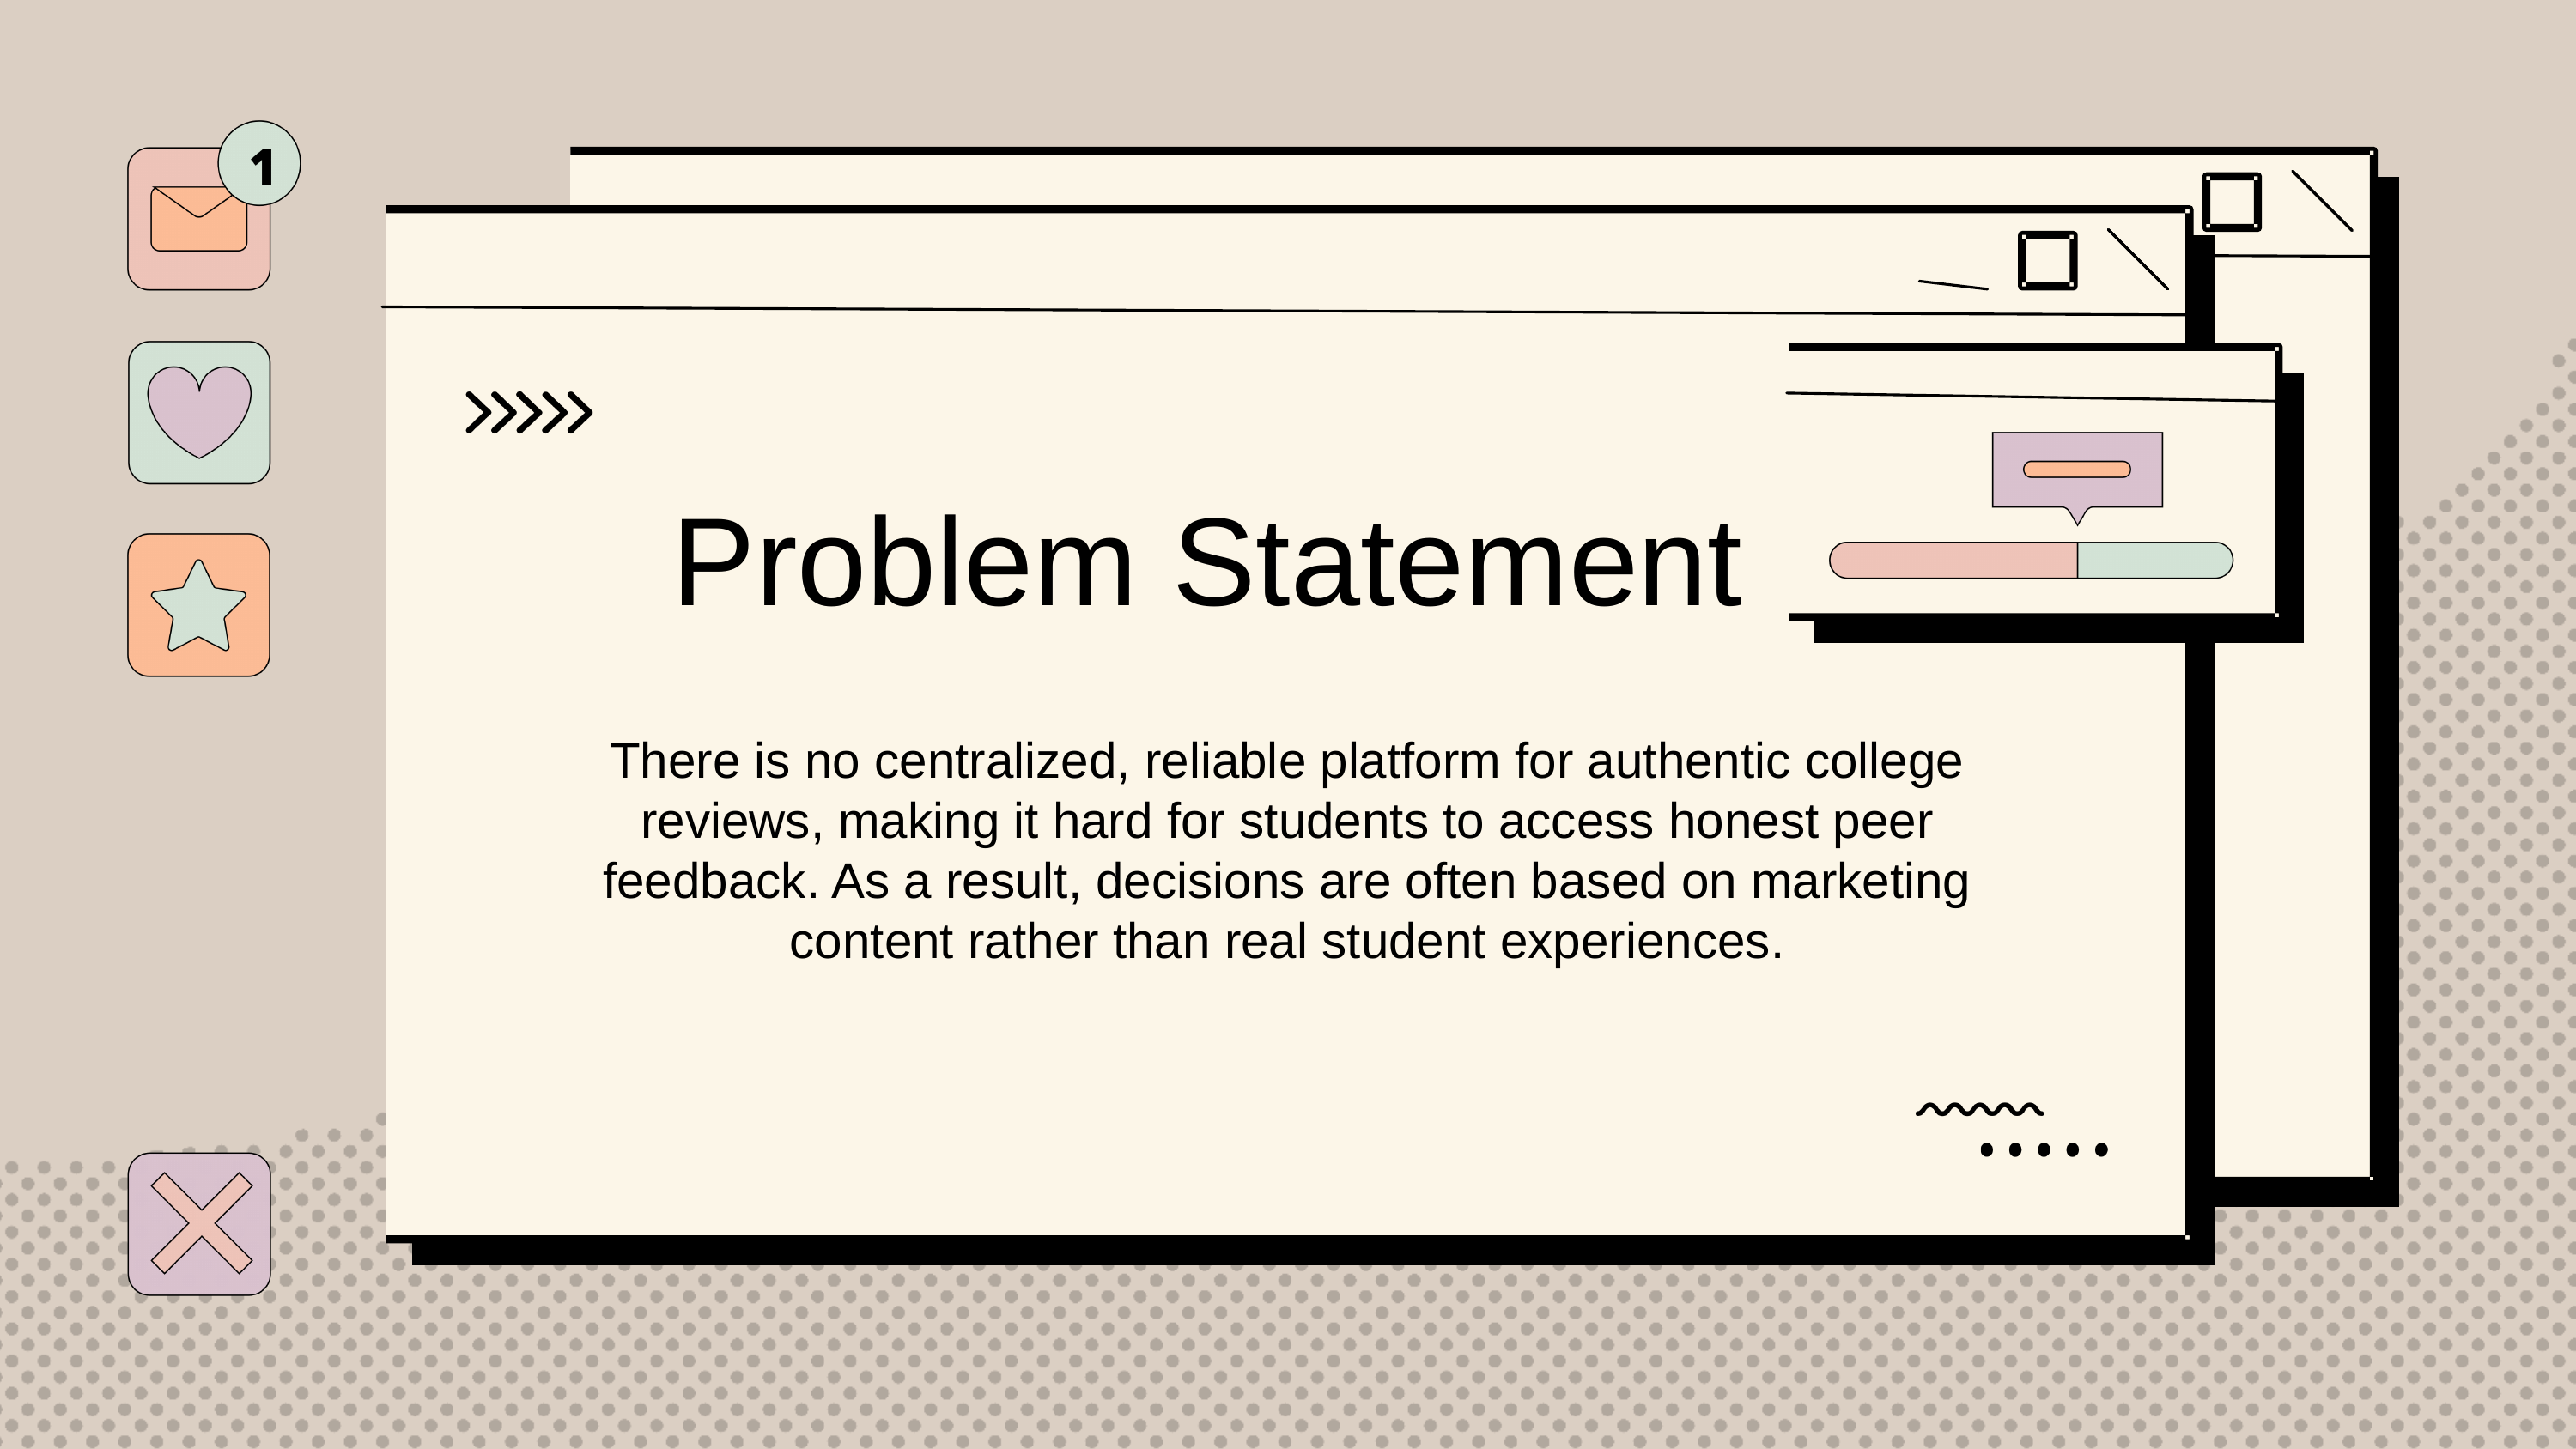

Problem Statement

There is no centralized, reliable platform for authentic college reviews, making it hard for students to access honest peer feedback. As a result, decisions are often based on marketing content rather than real student experiences.